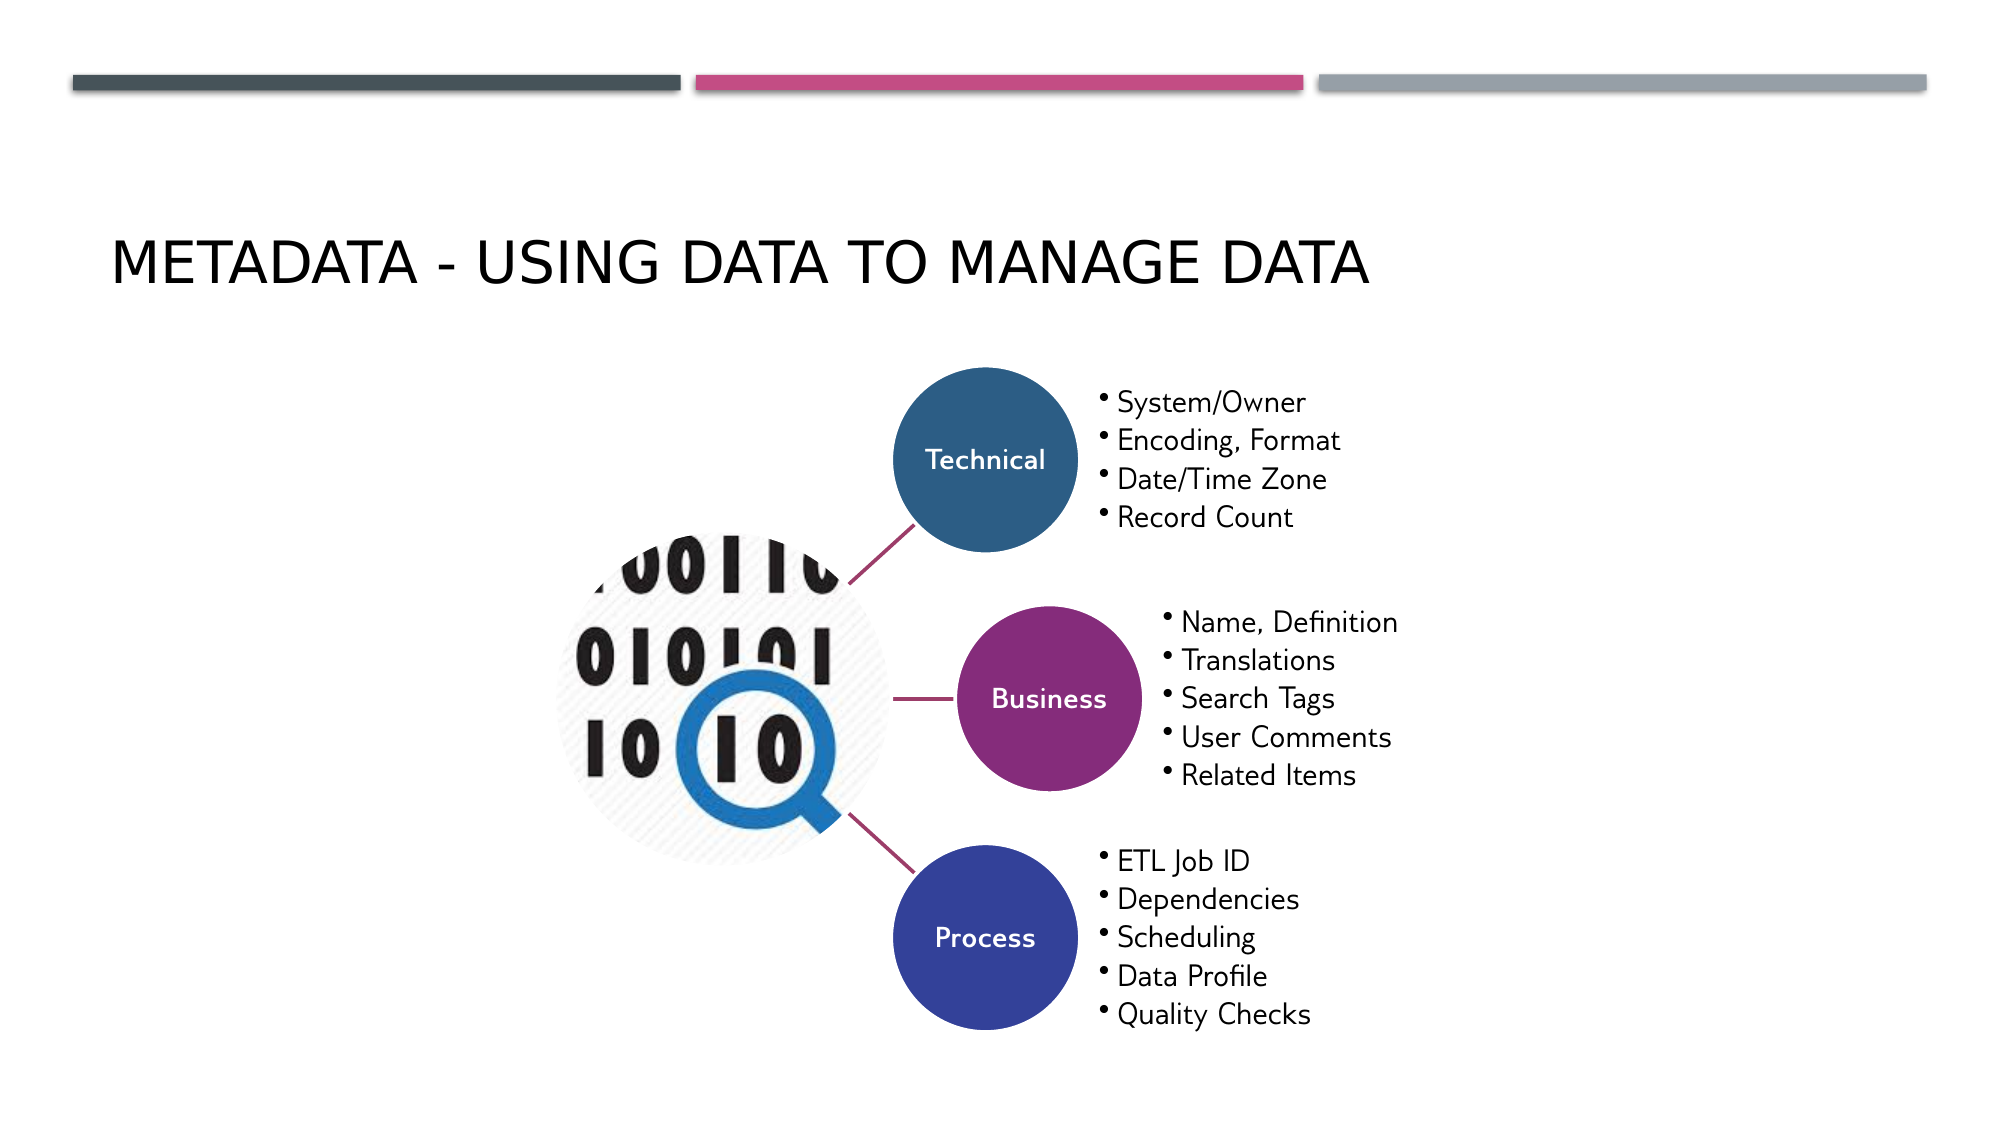

# Metadata - Using Data to Manage Data
Technical
System/Owner
Encoding, Format
Date/Time Zone
Record Count
Business
Name, Definition
Translations
Search Tags
User Comments
Related Items
Process
ETL Job ID
Dependencies
Scheduling
Data Profile
Quality Checks